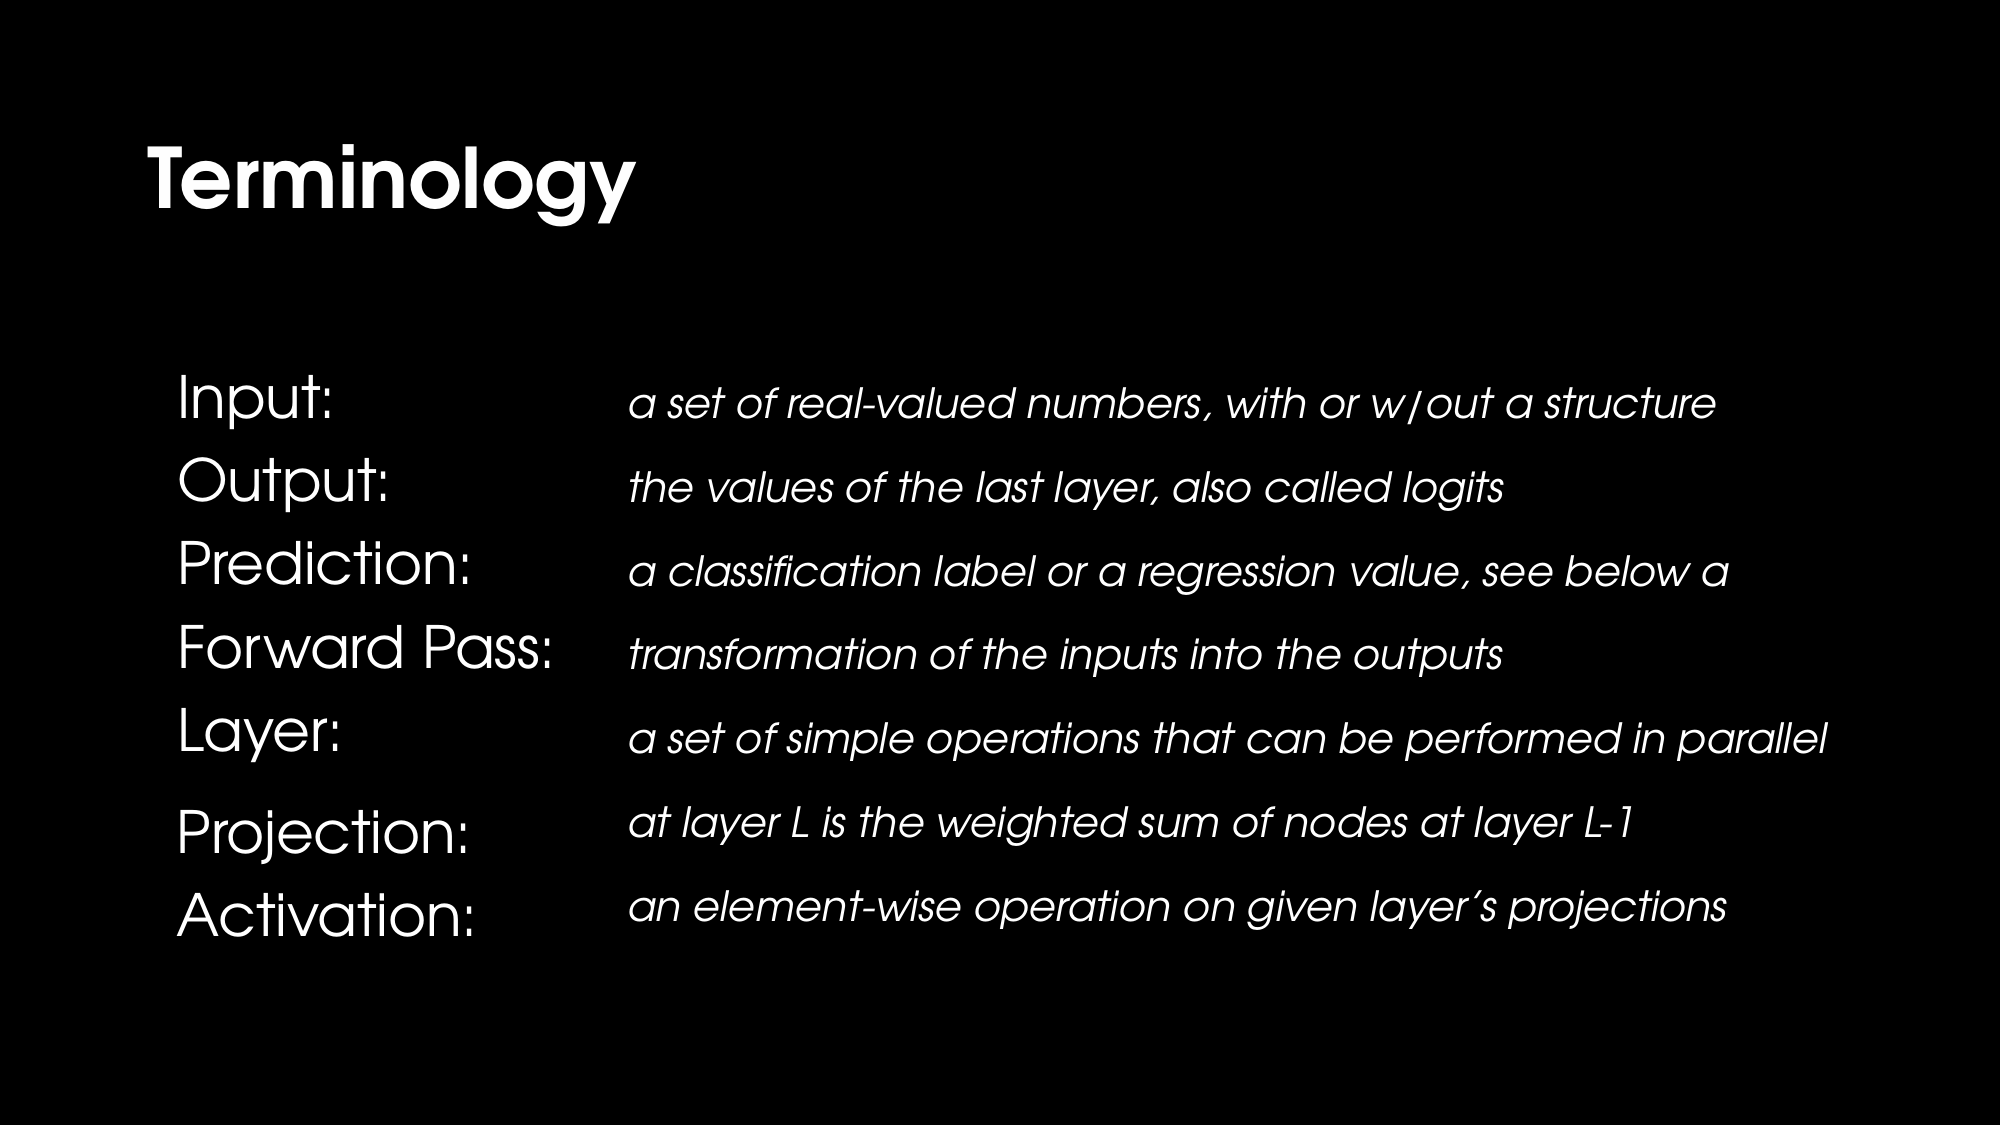

# Terminology
Input: Output: Prediction: Forward Pass: Layer:
a set of real-valued numbers, with or w/out a structure
the values of the last layer, also called logits
a classification label or a regression value, see below a transformation of the inputs into the outputs
a set of simple operations that can be performed in parallel
at layer L is the weighted sum of nodes at layer L-1
an element-wise operation on given layer’s projections
Projection: Activation: